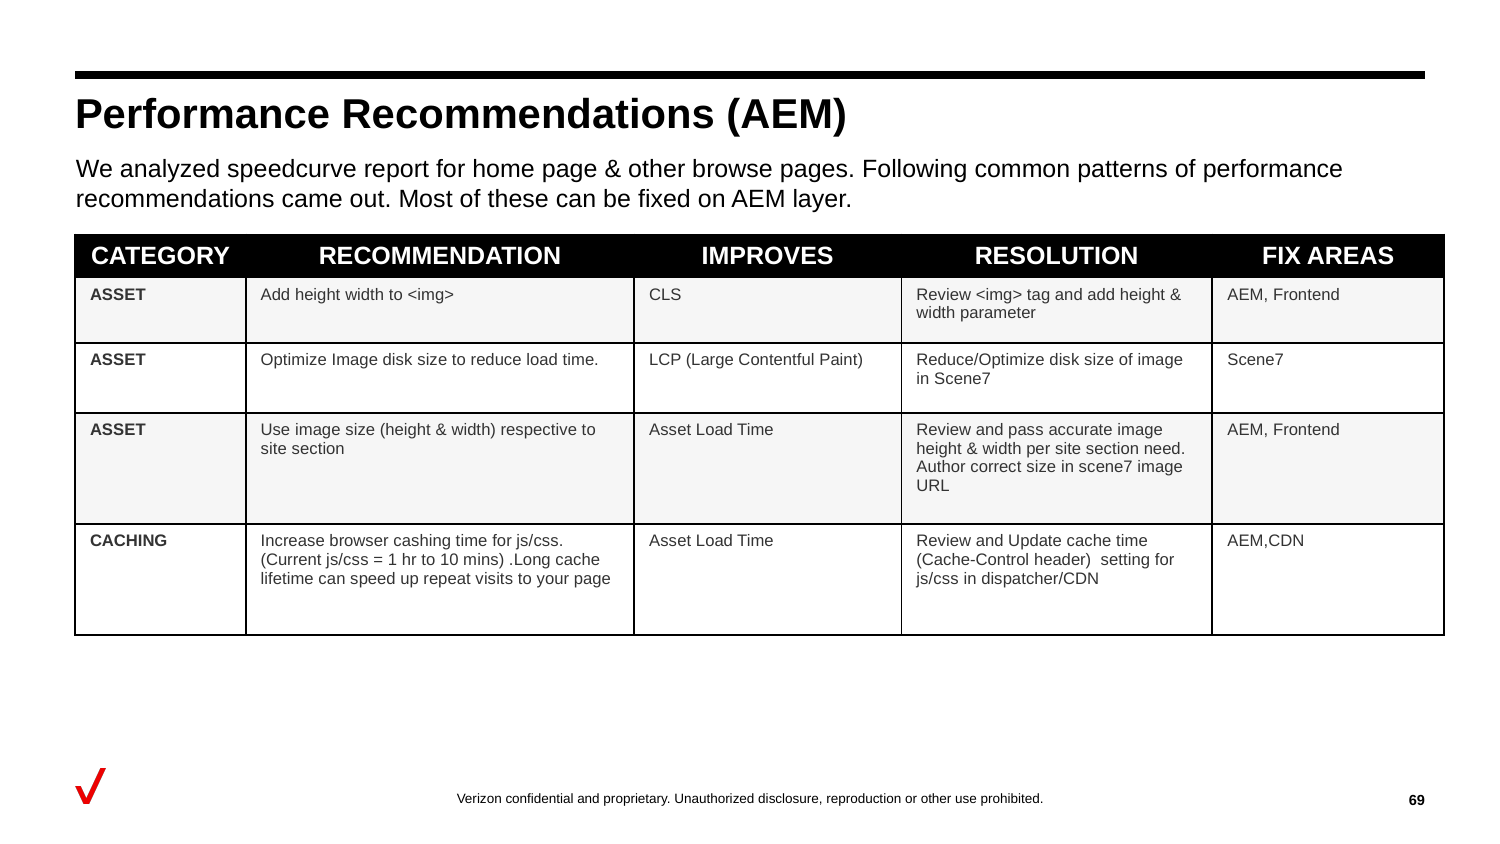

# Performance Recommendations (AEM)
We analyzed speedcurve report for home page & other browse pages. Following common patterns of performance recommendations came out. Most of these can be fixed on AEM layer.
| CATEGORY | RECOMMENDATION | IMPROVES | RESOLUTION | FIX AREAS |
| --- | --- | --- | --- | --- |
| ASSET | Add height width to <img> | CLS | Review <img> tag and add height & width parameter | AEM, Frontend |
| ASSET | Optimize Image disk size to reduce load time. | LCP (Large Contentful Paint) | Reduce/Optimize disk size of image in Scene7 | Scene7 |
| ASSET | Use image size (height & width) respective to site section | Asset Load Time | Review and pass accurate image height & width per site section need. Author correct size in scene7 image URL | AEM, Frontend |
| CACHING | Increase browser cashing time for js/css. (Current js/css = 1 hr to 10 mins) .Long cache lifetime can speed up repeat visits to your page | Asset Load Time | Review and Update cache time (Cache-Control header) setting for js/css in dispatcher/CDN | AEM,CDN |
69